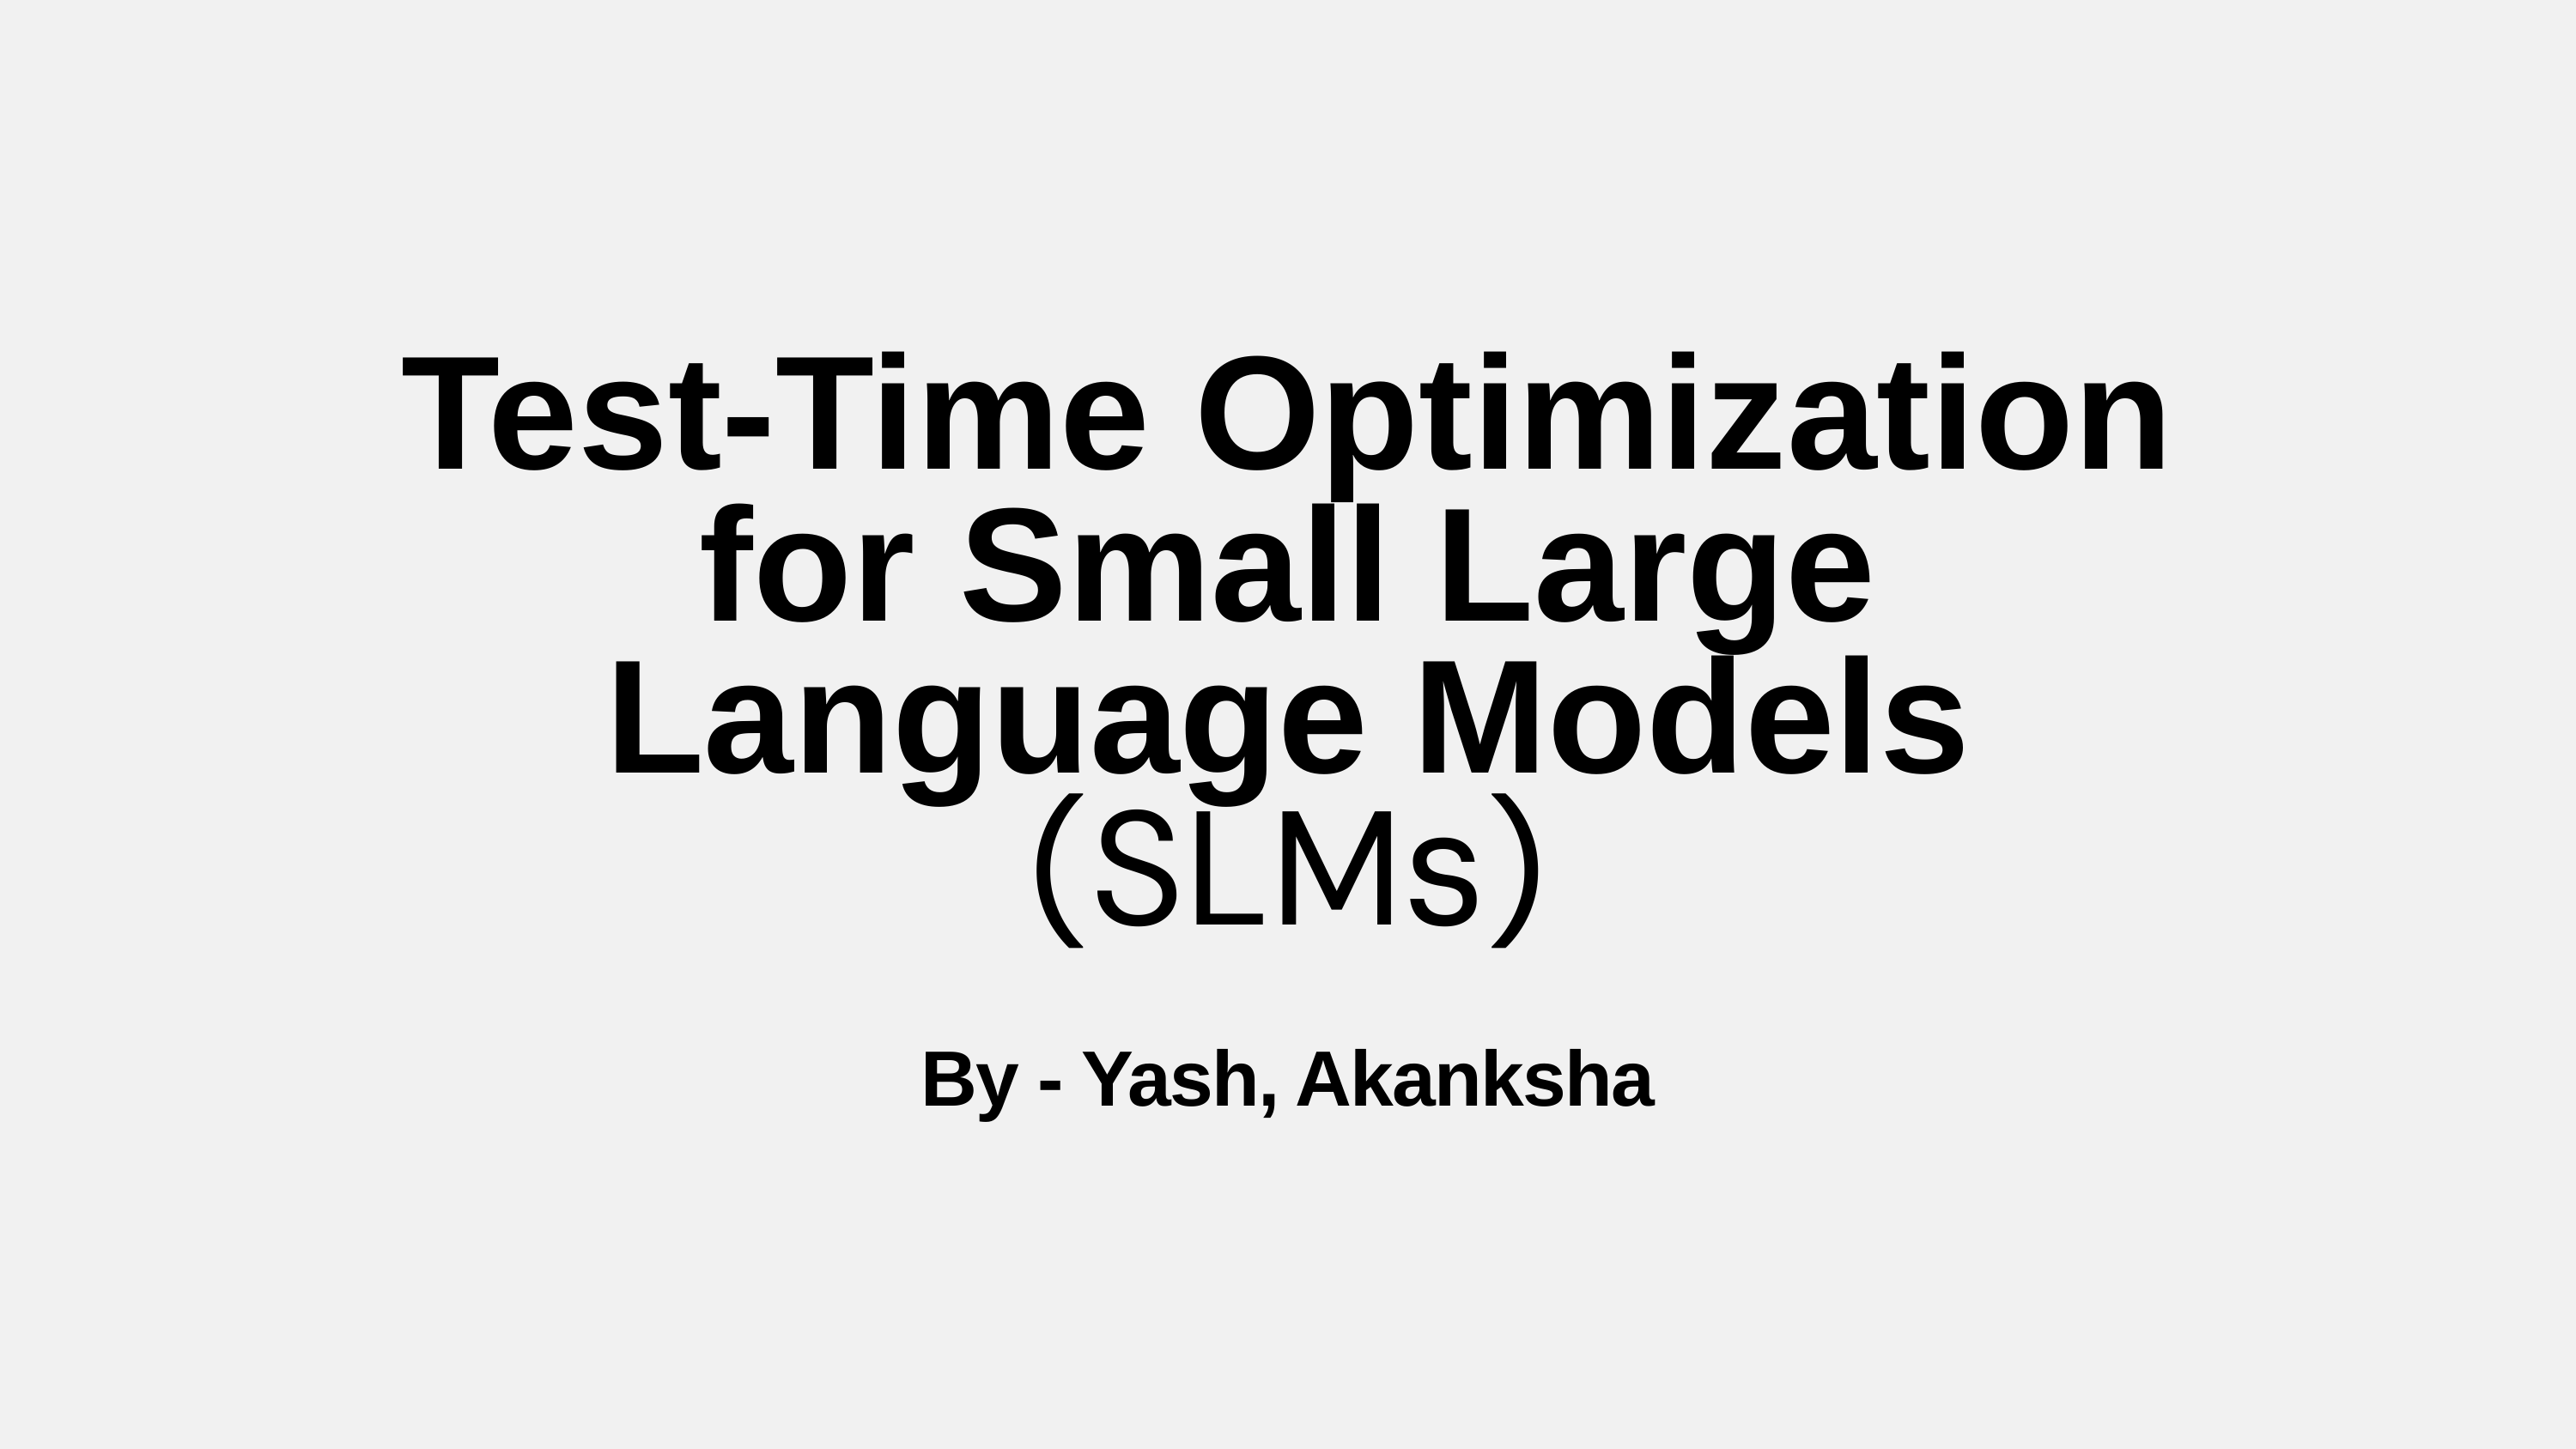

Test-Time Optimization for Small Large Language Models
(SLMs)
By - Yash, Akanksha